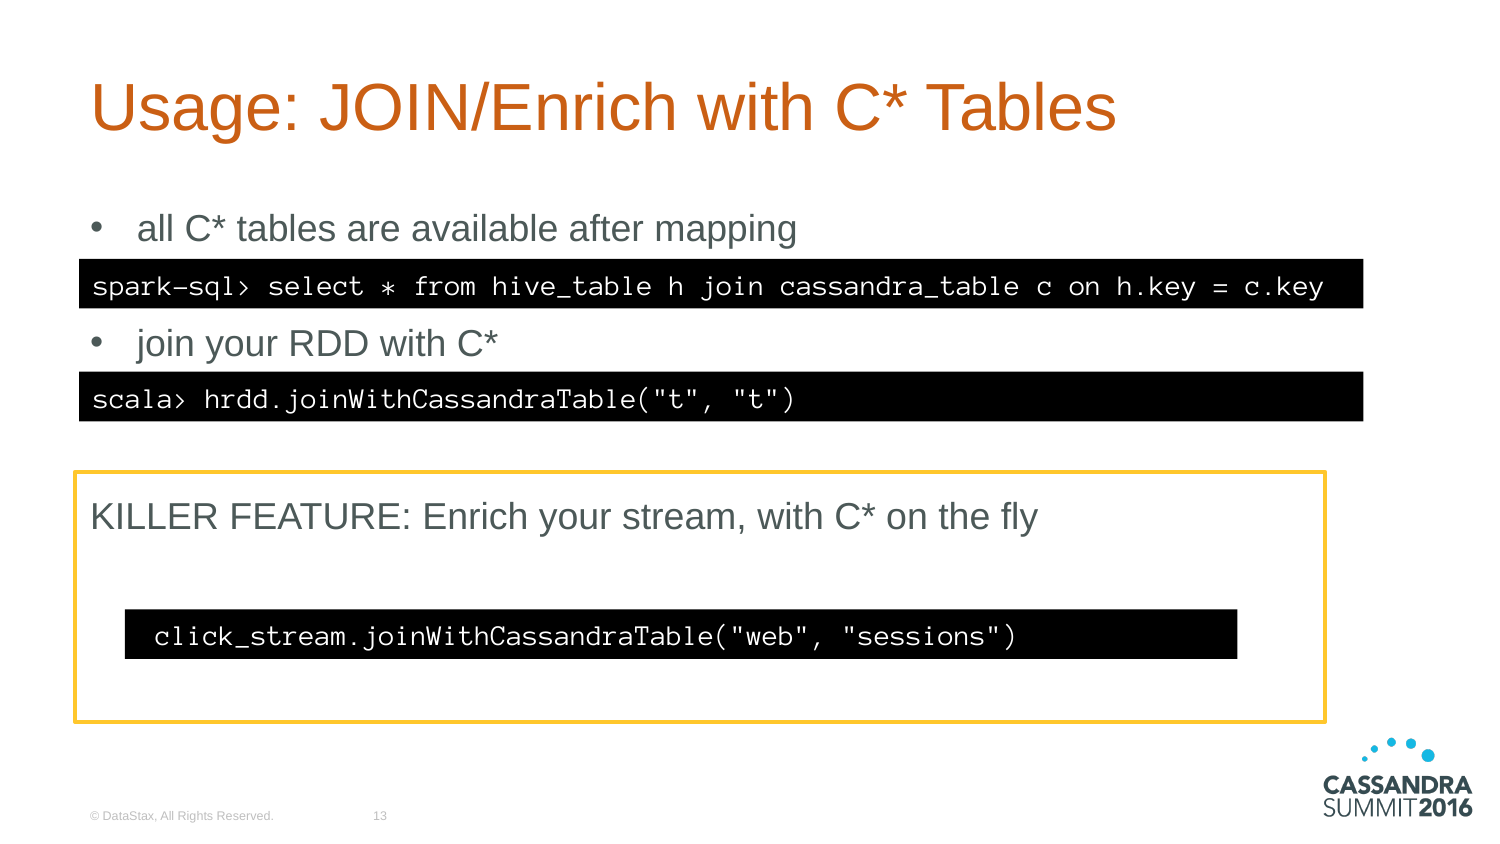

# Usage: JOIN/Enrich with C* Tables
all C* tables are available after mapping

join your RDD with C*

KILLER FEATURE: Enrich your stream, with C* on the fly

spark-sql> select * from hive_table h join cassandra_table с on h.key = c.key
scala> hrdd.joinWithCassandraTable("t", "t")

 click_stream.joinWithCassandraTable("web", "sessions")
© DataStax, All Rights Reserved.
13